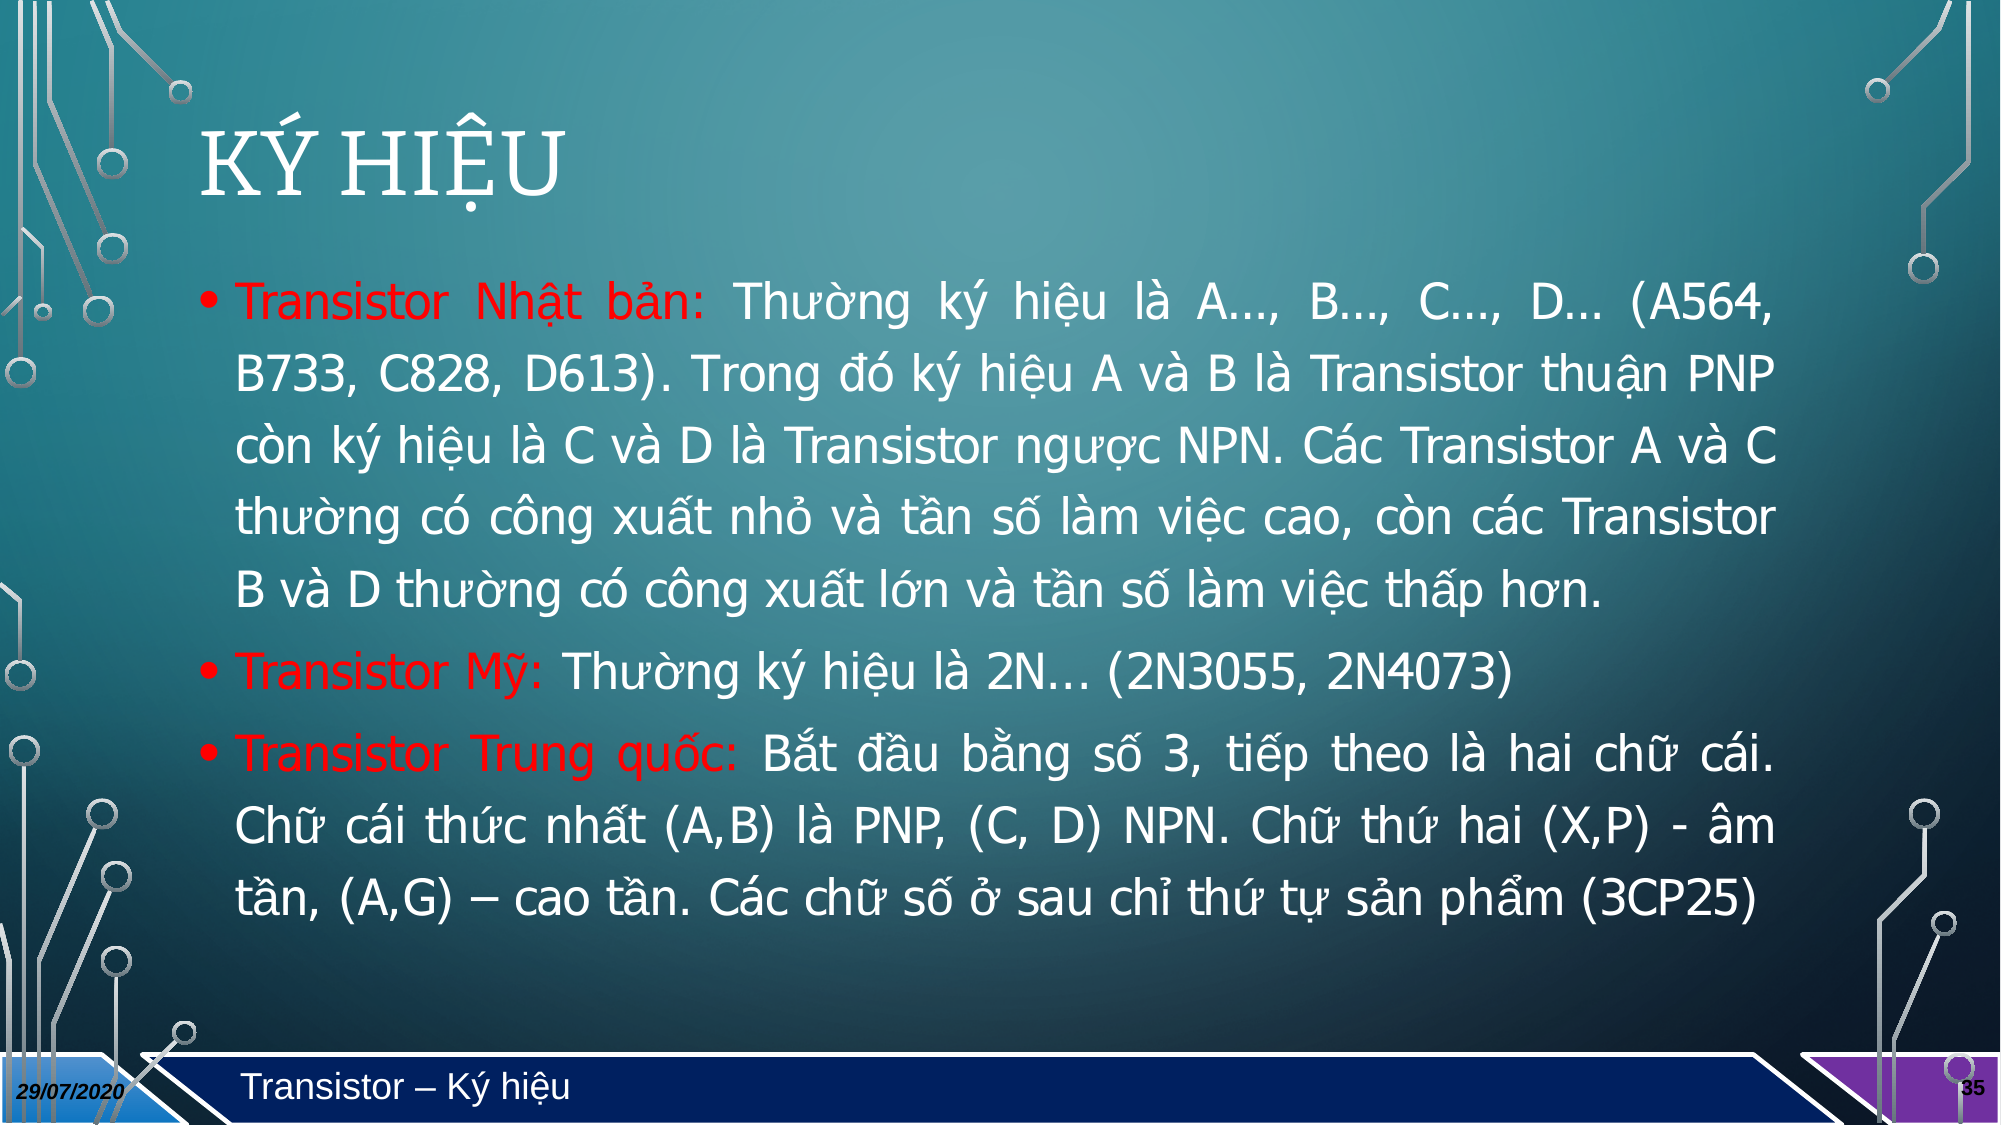

# Ký hiệu
Transistor Nhật bản: Thường ký hiệu là A…, B…, C…, D… (A564, B733, C828, D613). Trong đó ký hiệu A và B là Transistor thuận PNP còn ký hiệu là C và D là Transistor ngược NPN. Các Transistor A và C thường có công xuất nhỏ và tần số làm việc cao, còn các Transistor B và D thường có công xuất lớn và tần số làm việc thấp hơn​.
Transistor Mỹ: Thường ký hiệu là 2N... (2N3055, 2N4073)
Transistor Trung quốc: Bắt đầu bằng số 3, tiếp theo là hai chữ cái. Chữ cái thức nhất (A,B) là PNP, (C, D) NPN. Chữ thứ hai (X,P) - âm tần, (A,G) – cao tần. Các chữ số ở sau chỉ thứ tự sản phẩm (3CP25)
Transistor – Ký hiệu